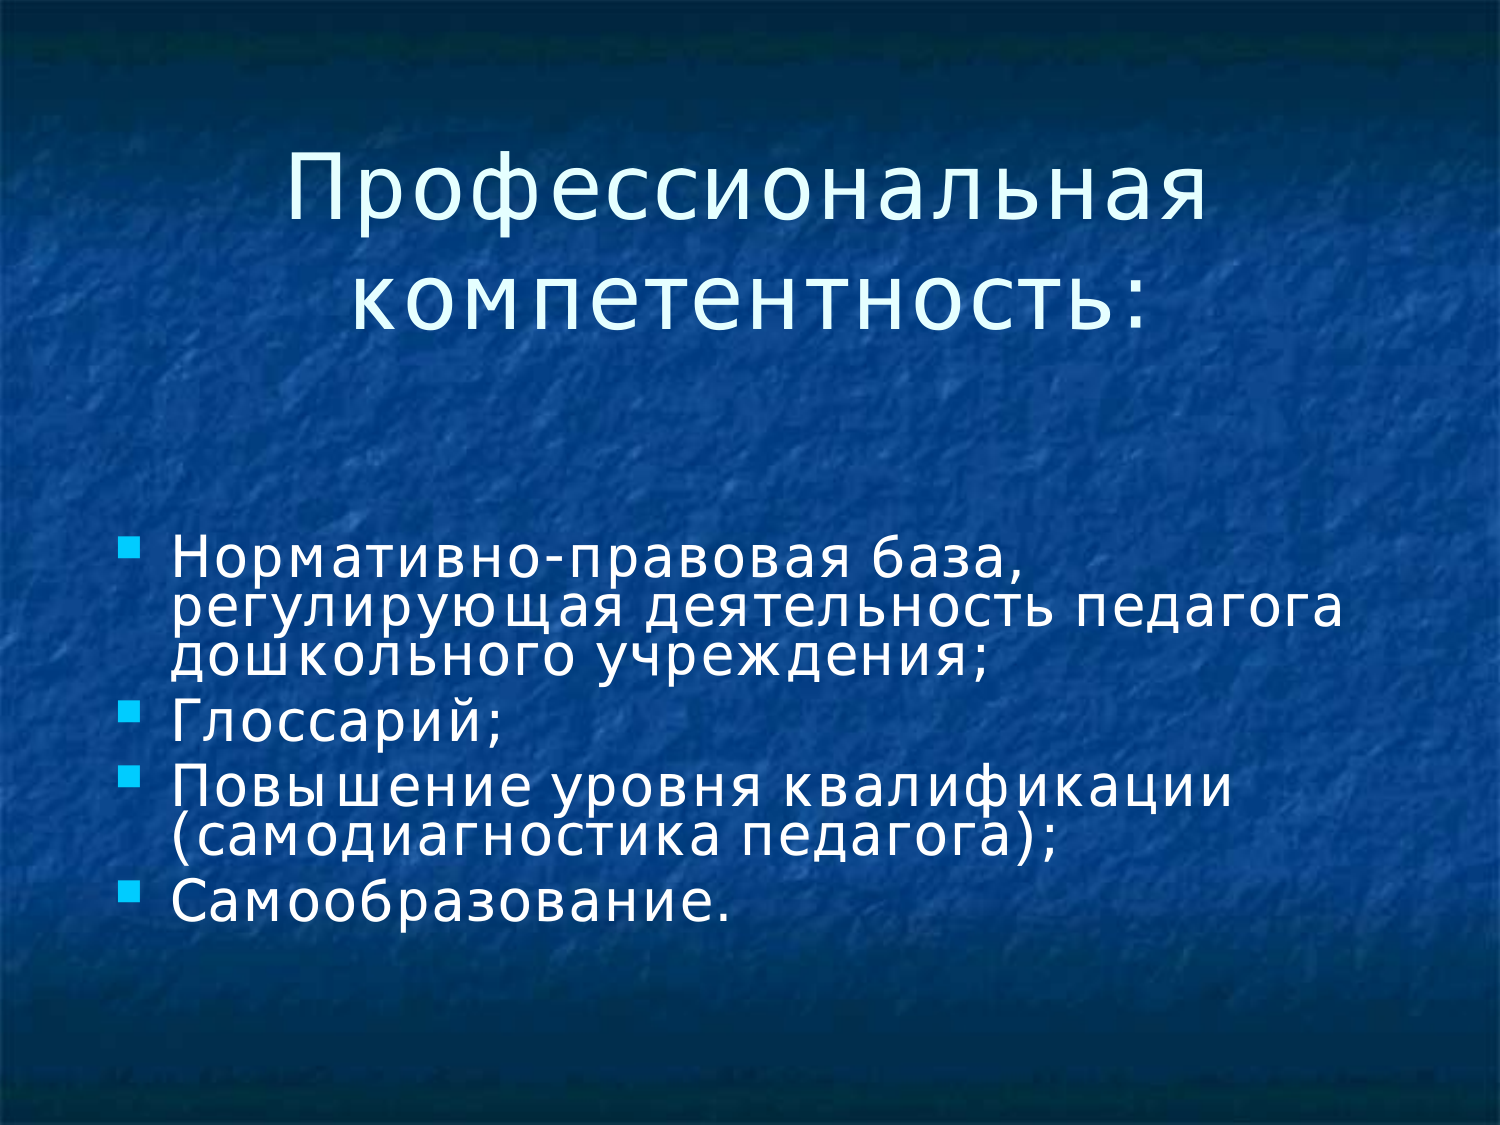

# Профессиональная компетентность:

Нормативно-правовая база, регулирующая деятельность педагога дошкольного учреждения;
Глоссарий;
Повышение уровня квалификации (самодиагностика педагога);
Самообразование.